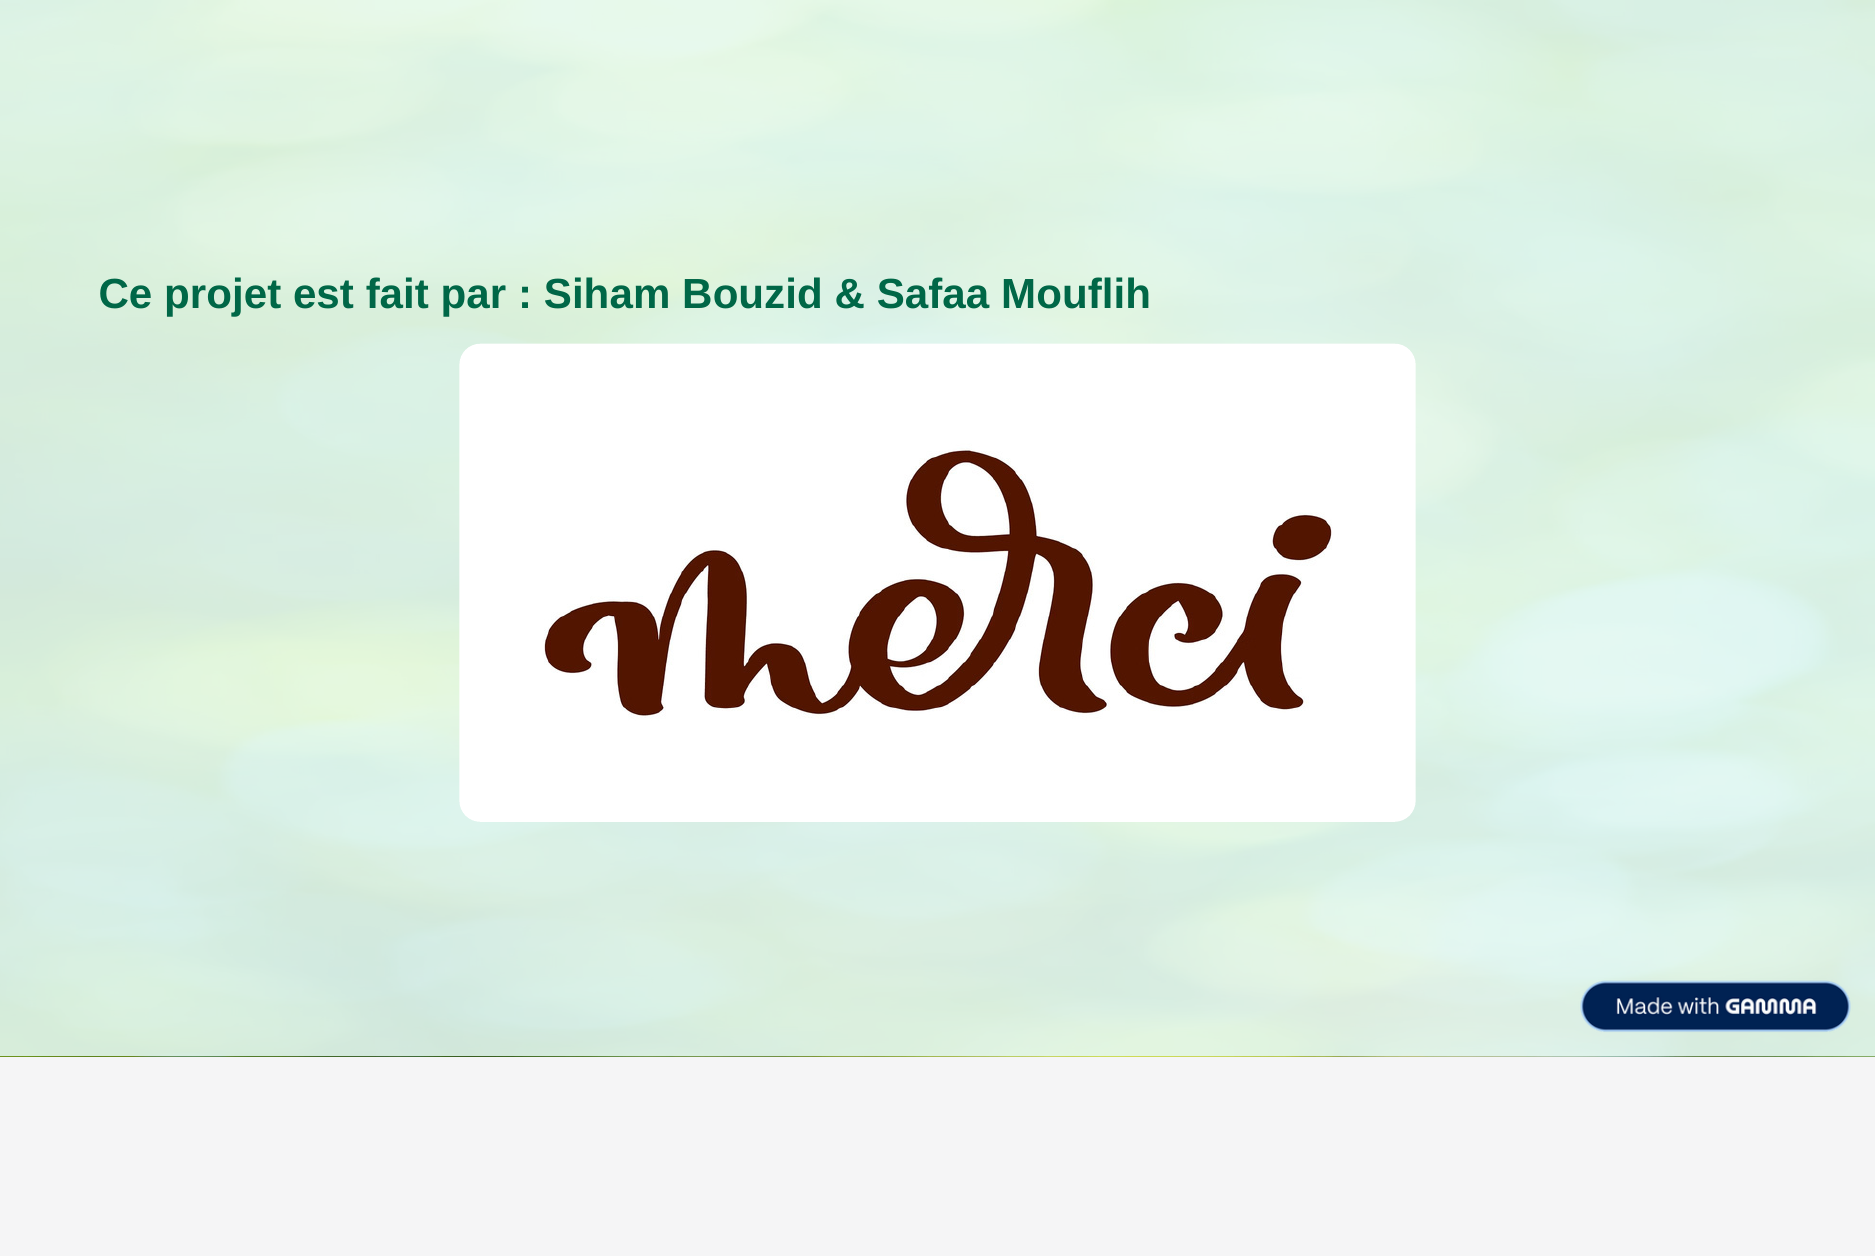

Ce projet est fait par : Siham Bouzid & Safaa Mouflih